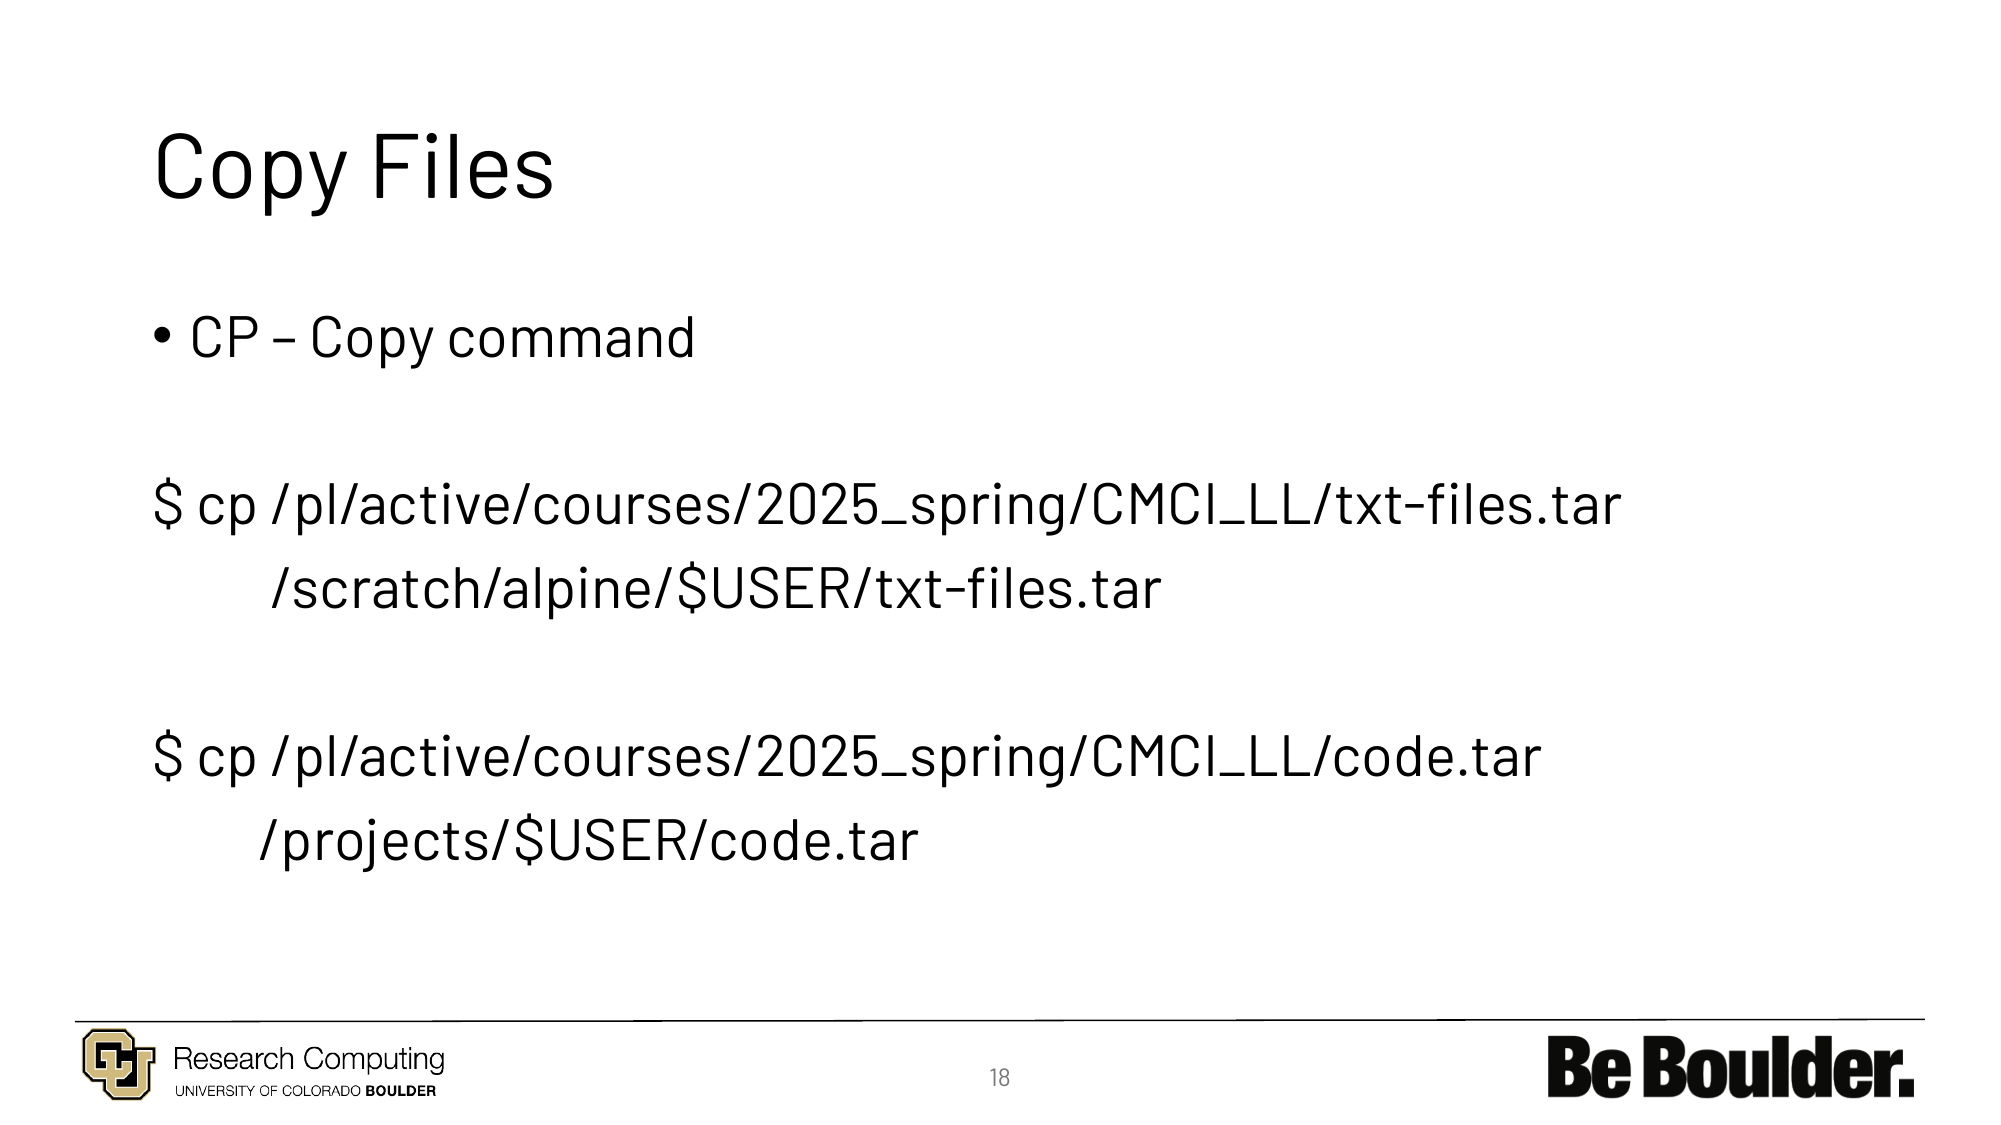

# Copy Files
CP – Copy command

$ cp /pl/active/courses/2025_spring/CMCI_LL/txt-files.tar
          /scratch/alpine/$USER/txt-files.tar

$ cp /pl/active/courses/2025_spring/CMCI_LL/code.tar
         /projects/$USER/code.tar
18